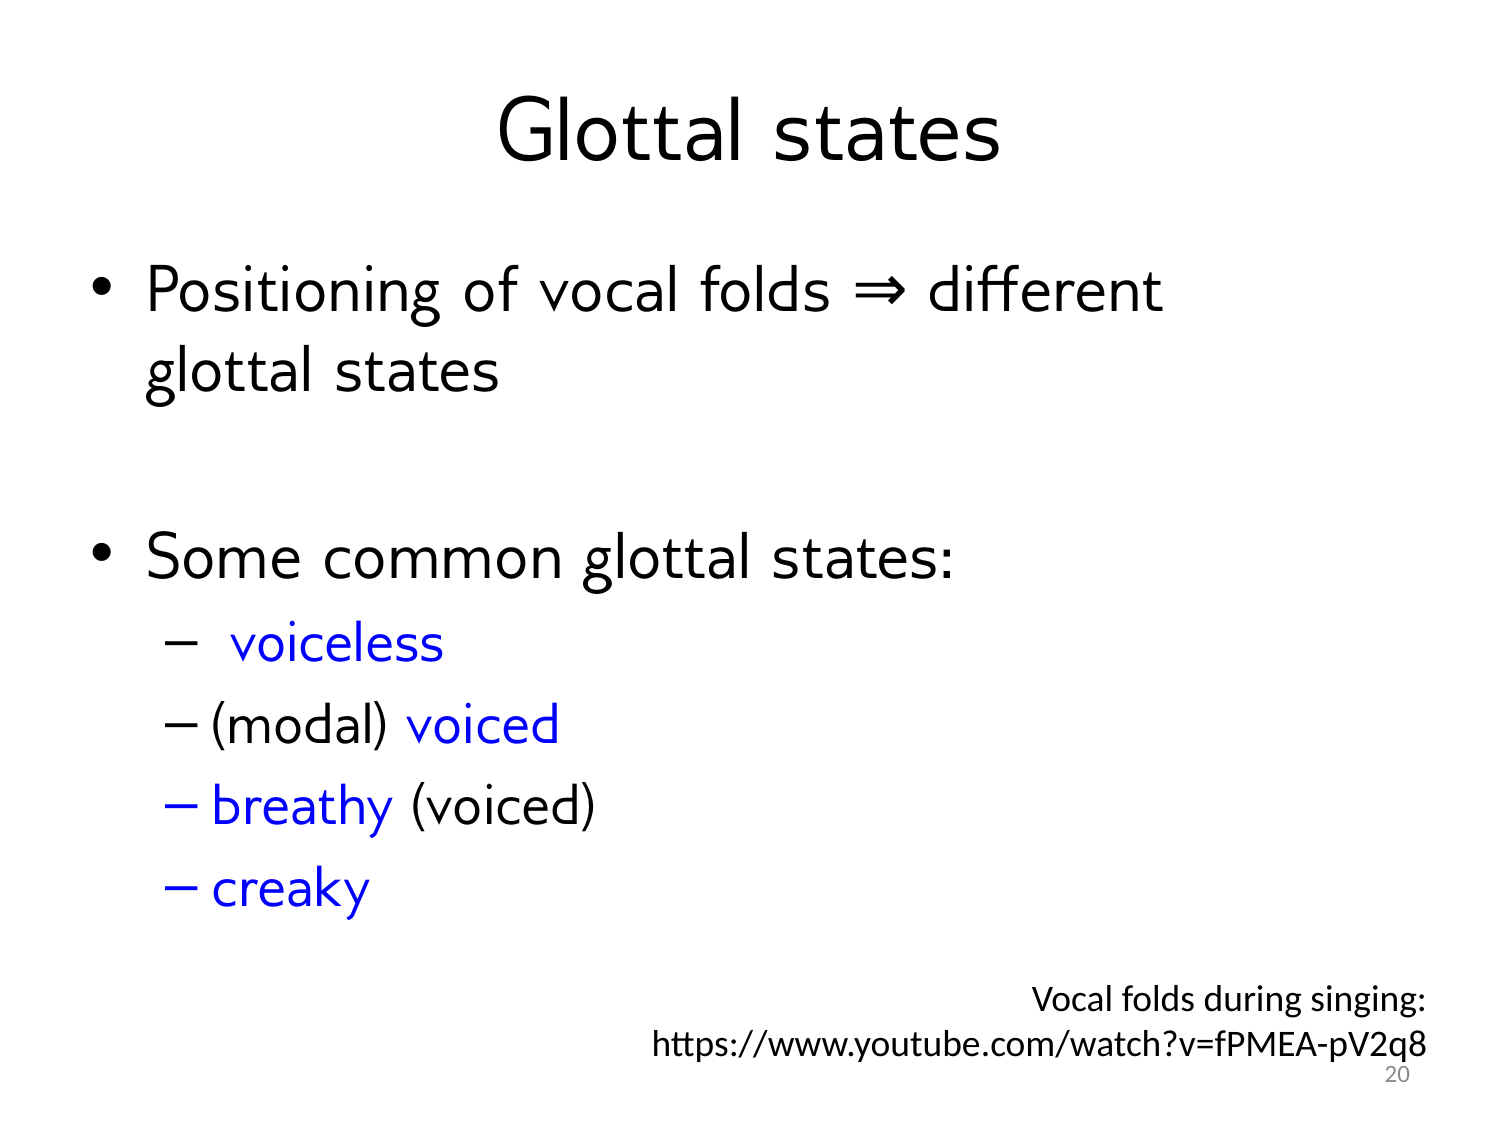

# Glottal states
Positioning of vocal folds ⇒ different
glottal states

Some common glottal states:
 voiceless
(modal) voiced
breathy (voiced)
creaky
Vocal folds during singing:
https://www.youtube.com/watch?v=fPMEA-pV2q8
20